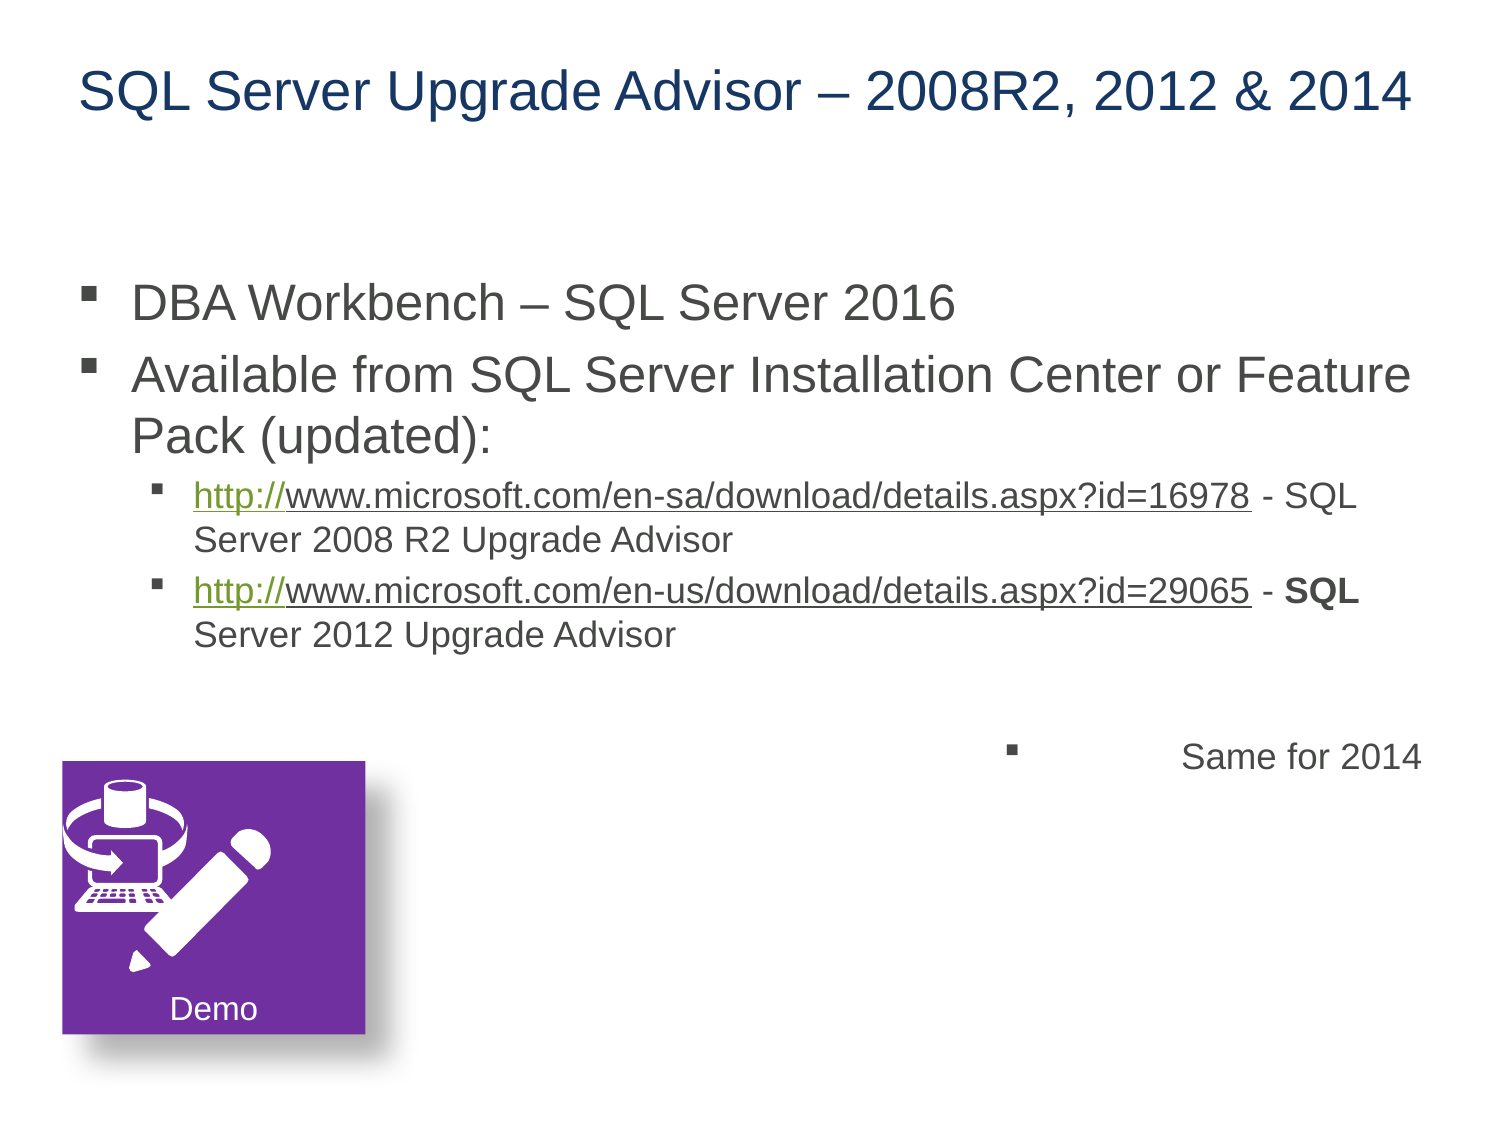

# SQL Server Upgrade Advisor – 2008R2, 2012 & 2014
DBA Workbench – SQL Server 2016
Available from SQL Server Installation Center or Feature Pack (updated):
http://www.microsoft.com/en-sa/download/details.aspx?id=16978 - SQL Server 2008 R2 Upgrade Advisor
http://www.microsoft.com/en-us/download/details.aspx?id=29065 - SQL Server 2012 Upgrade Advisor

Same for 2014

Demo